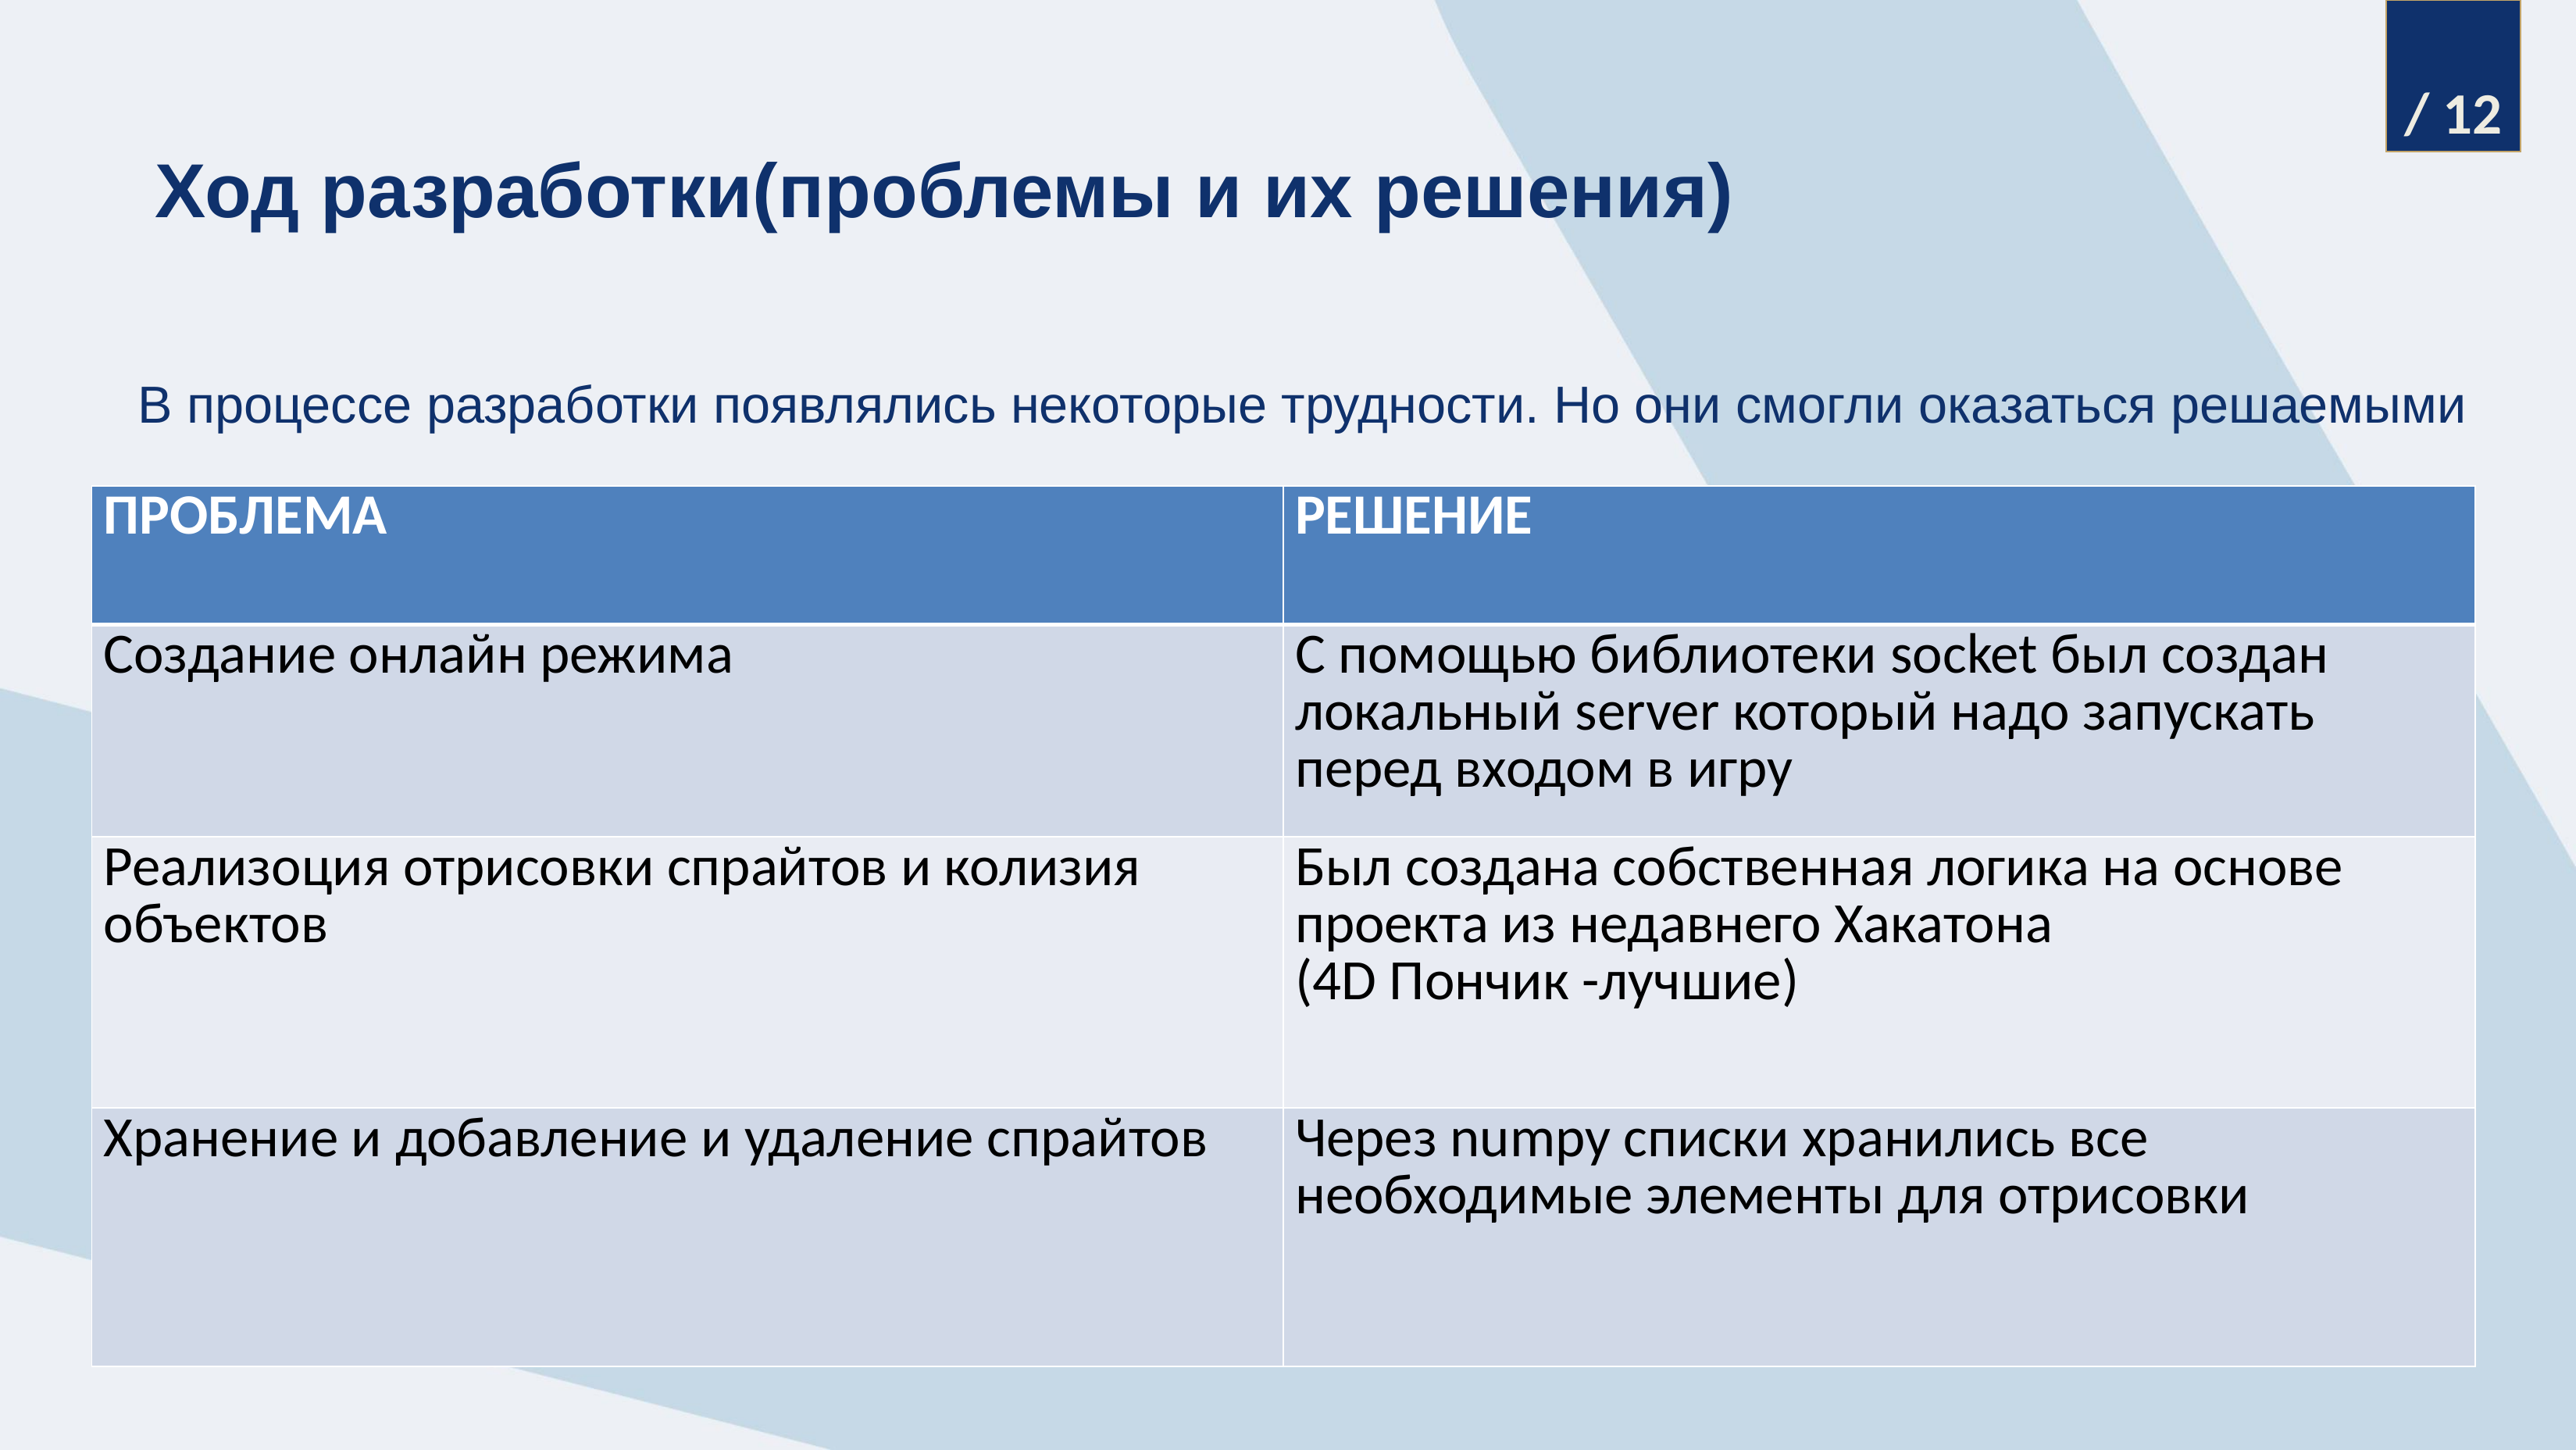

6
/ 12
Ход разработки(проблемы и их решения)
В процессе разработки появлялись некоторые трудности. Но они смогли оказаться решаемыми
| ПРОБЛЕМА | РЕШЕНИЕ |
| --- | --- |
| Создание онлайн режима | С помощью библиотеки socket был создан локальный server который надо запускать перед входом в игру |
| Реализоция отрисовки спрайтов и колизия объектов | Был создана собственная логика на основе проекта из недавнего Хакатона (4D Пончик -лучшие) |
| Хранение и добавление и удаление спрайтов | Через numpy списки хранились все необходимые элементы для отрисовки |